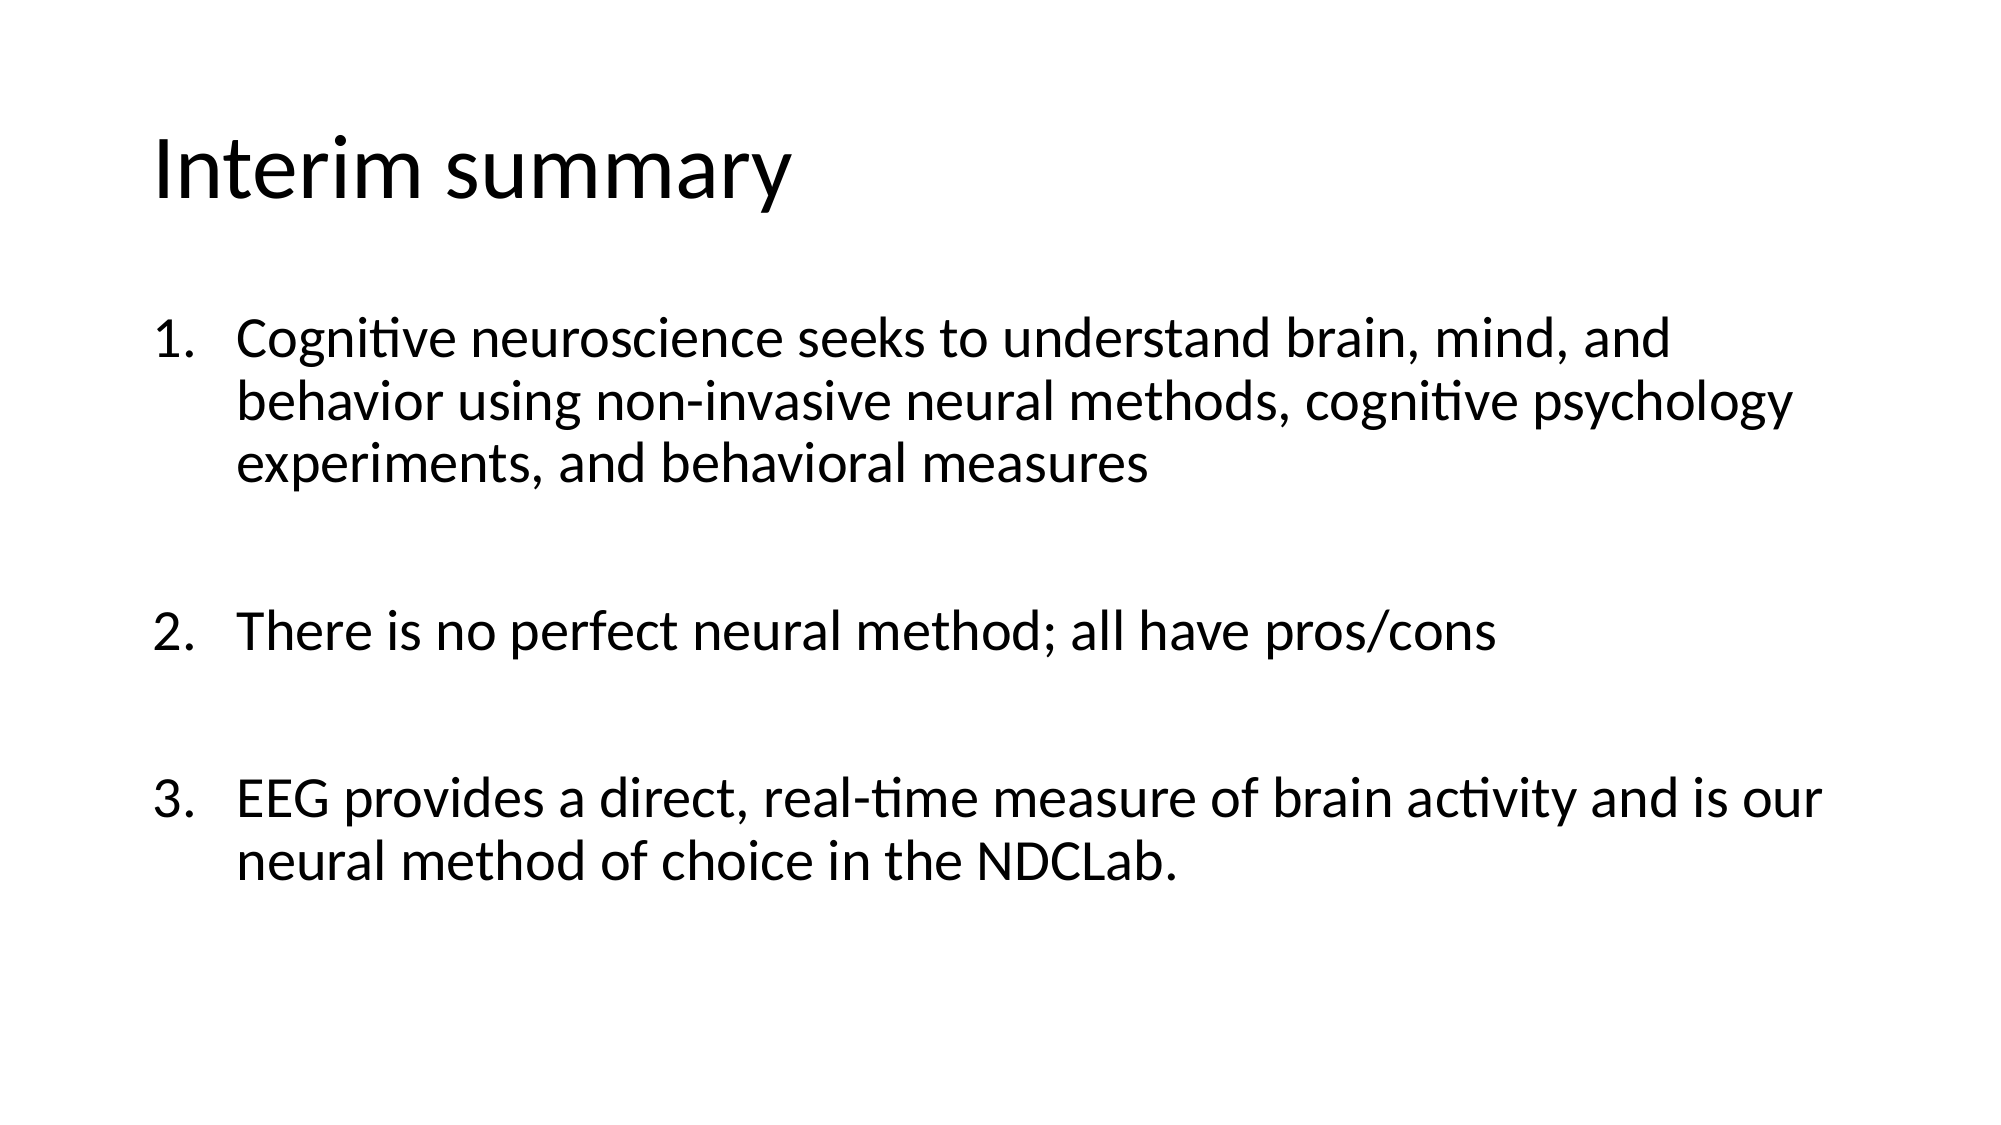

# Interim summary
Cognitive neuroscience seeks to understand brain, mind, and behavior using non-invasive neural methods, cognitive psychology experiments, and behavioral measures

There is no perfect neural method; all have pros/cons

EEG provides a direct, real-time measure of brain activity and is our neural method of choice in the NDCLab.